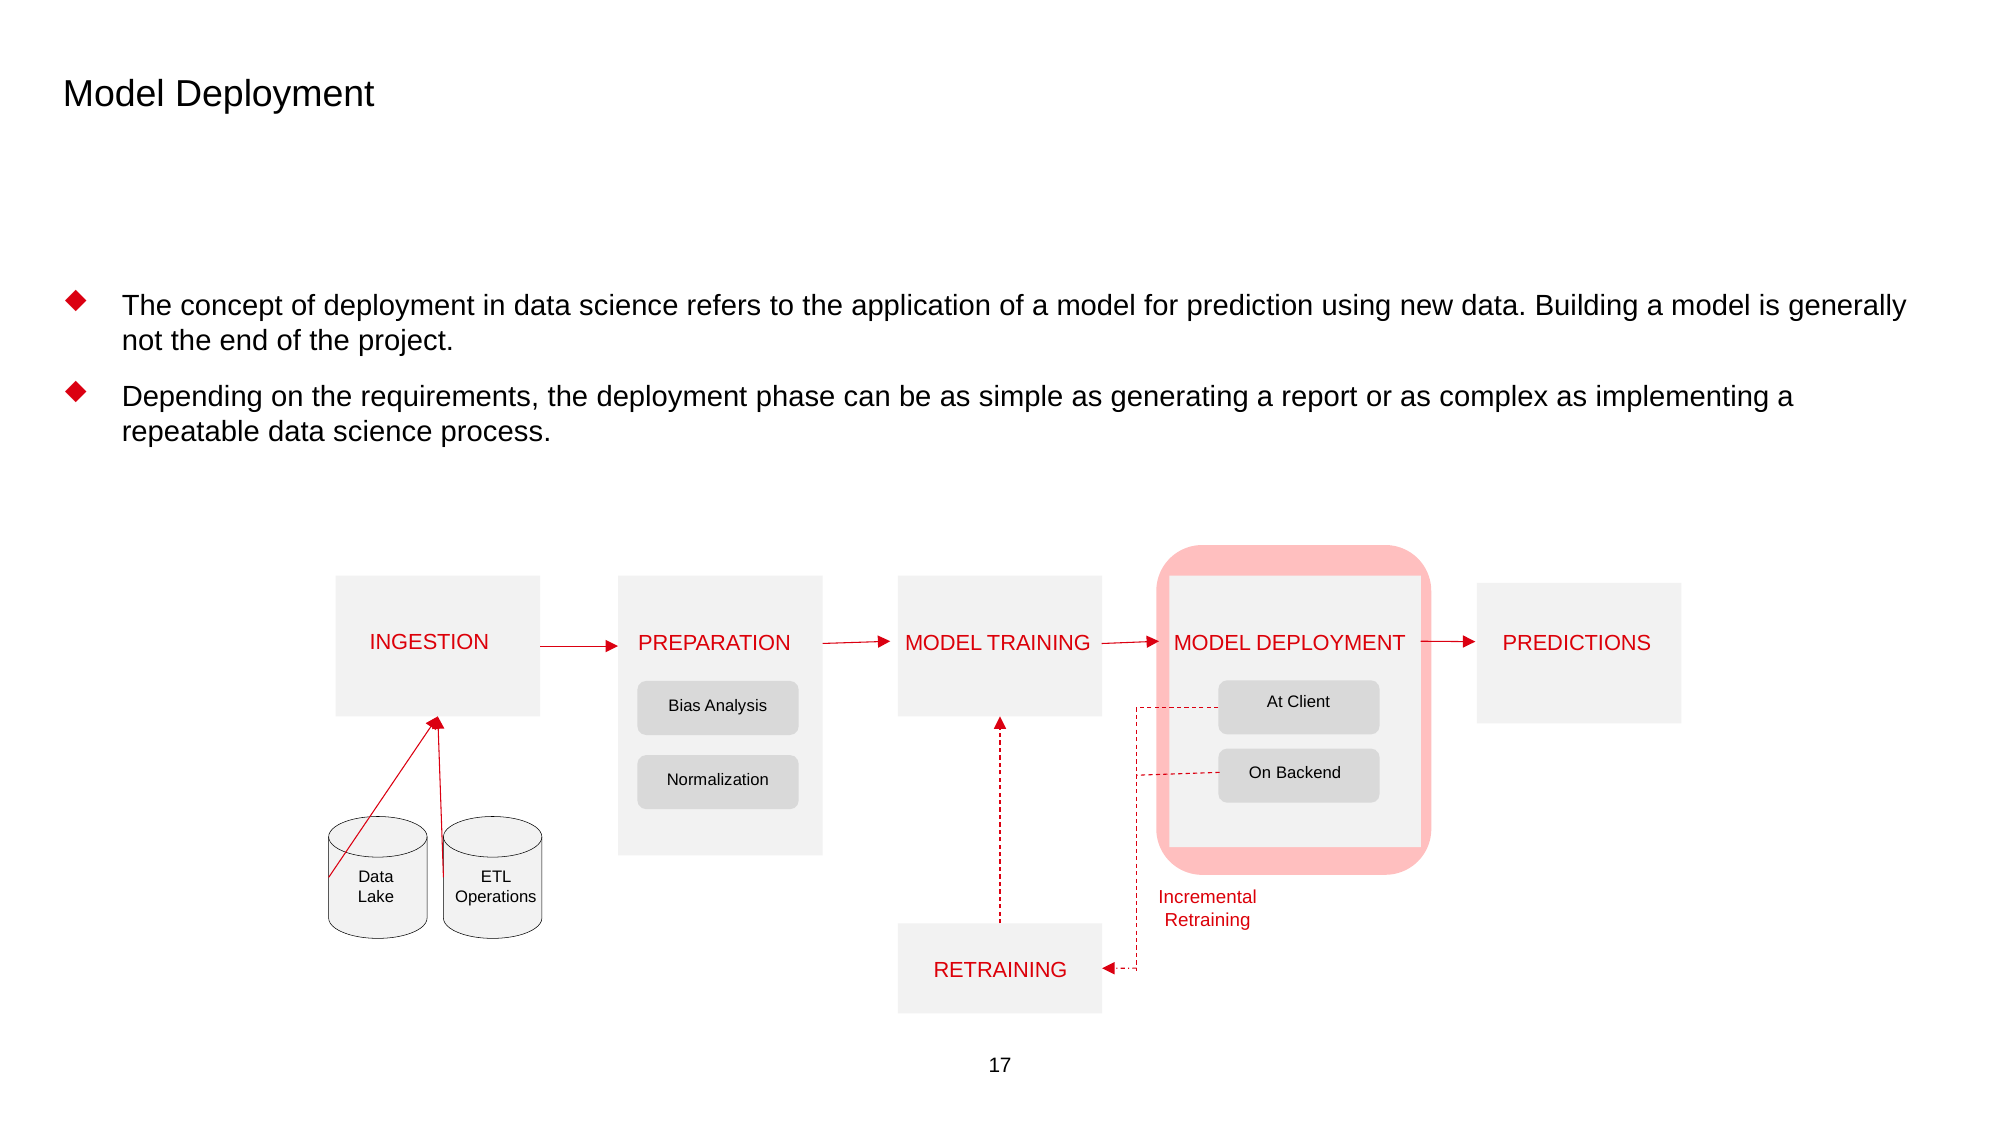

# Model Deployment
The concept of deployment in data science refers to the application of a model for prediction using new data. Building a model is generally not the end of the project.
Depending on the requirements, the deployment phase can be as simple as generating a report or as complex as implementing a repeatable data science process.

INGESTION
MODEL DEPLOYMENT
PREDICTIONS
MODEL TRAINING
PREPARATION

At Client
Bias Analysis

On Backend
Normalization

Data Lake
ETL Operations
Incremental Retraining

RETRAINING